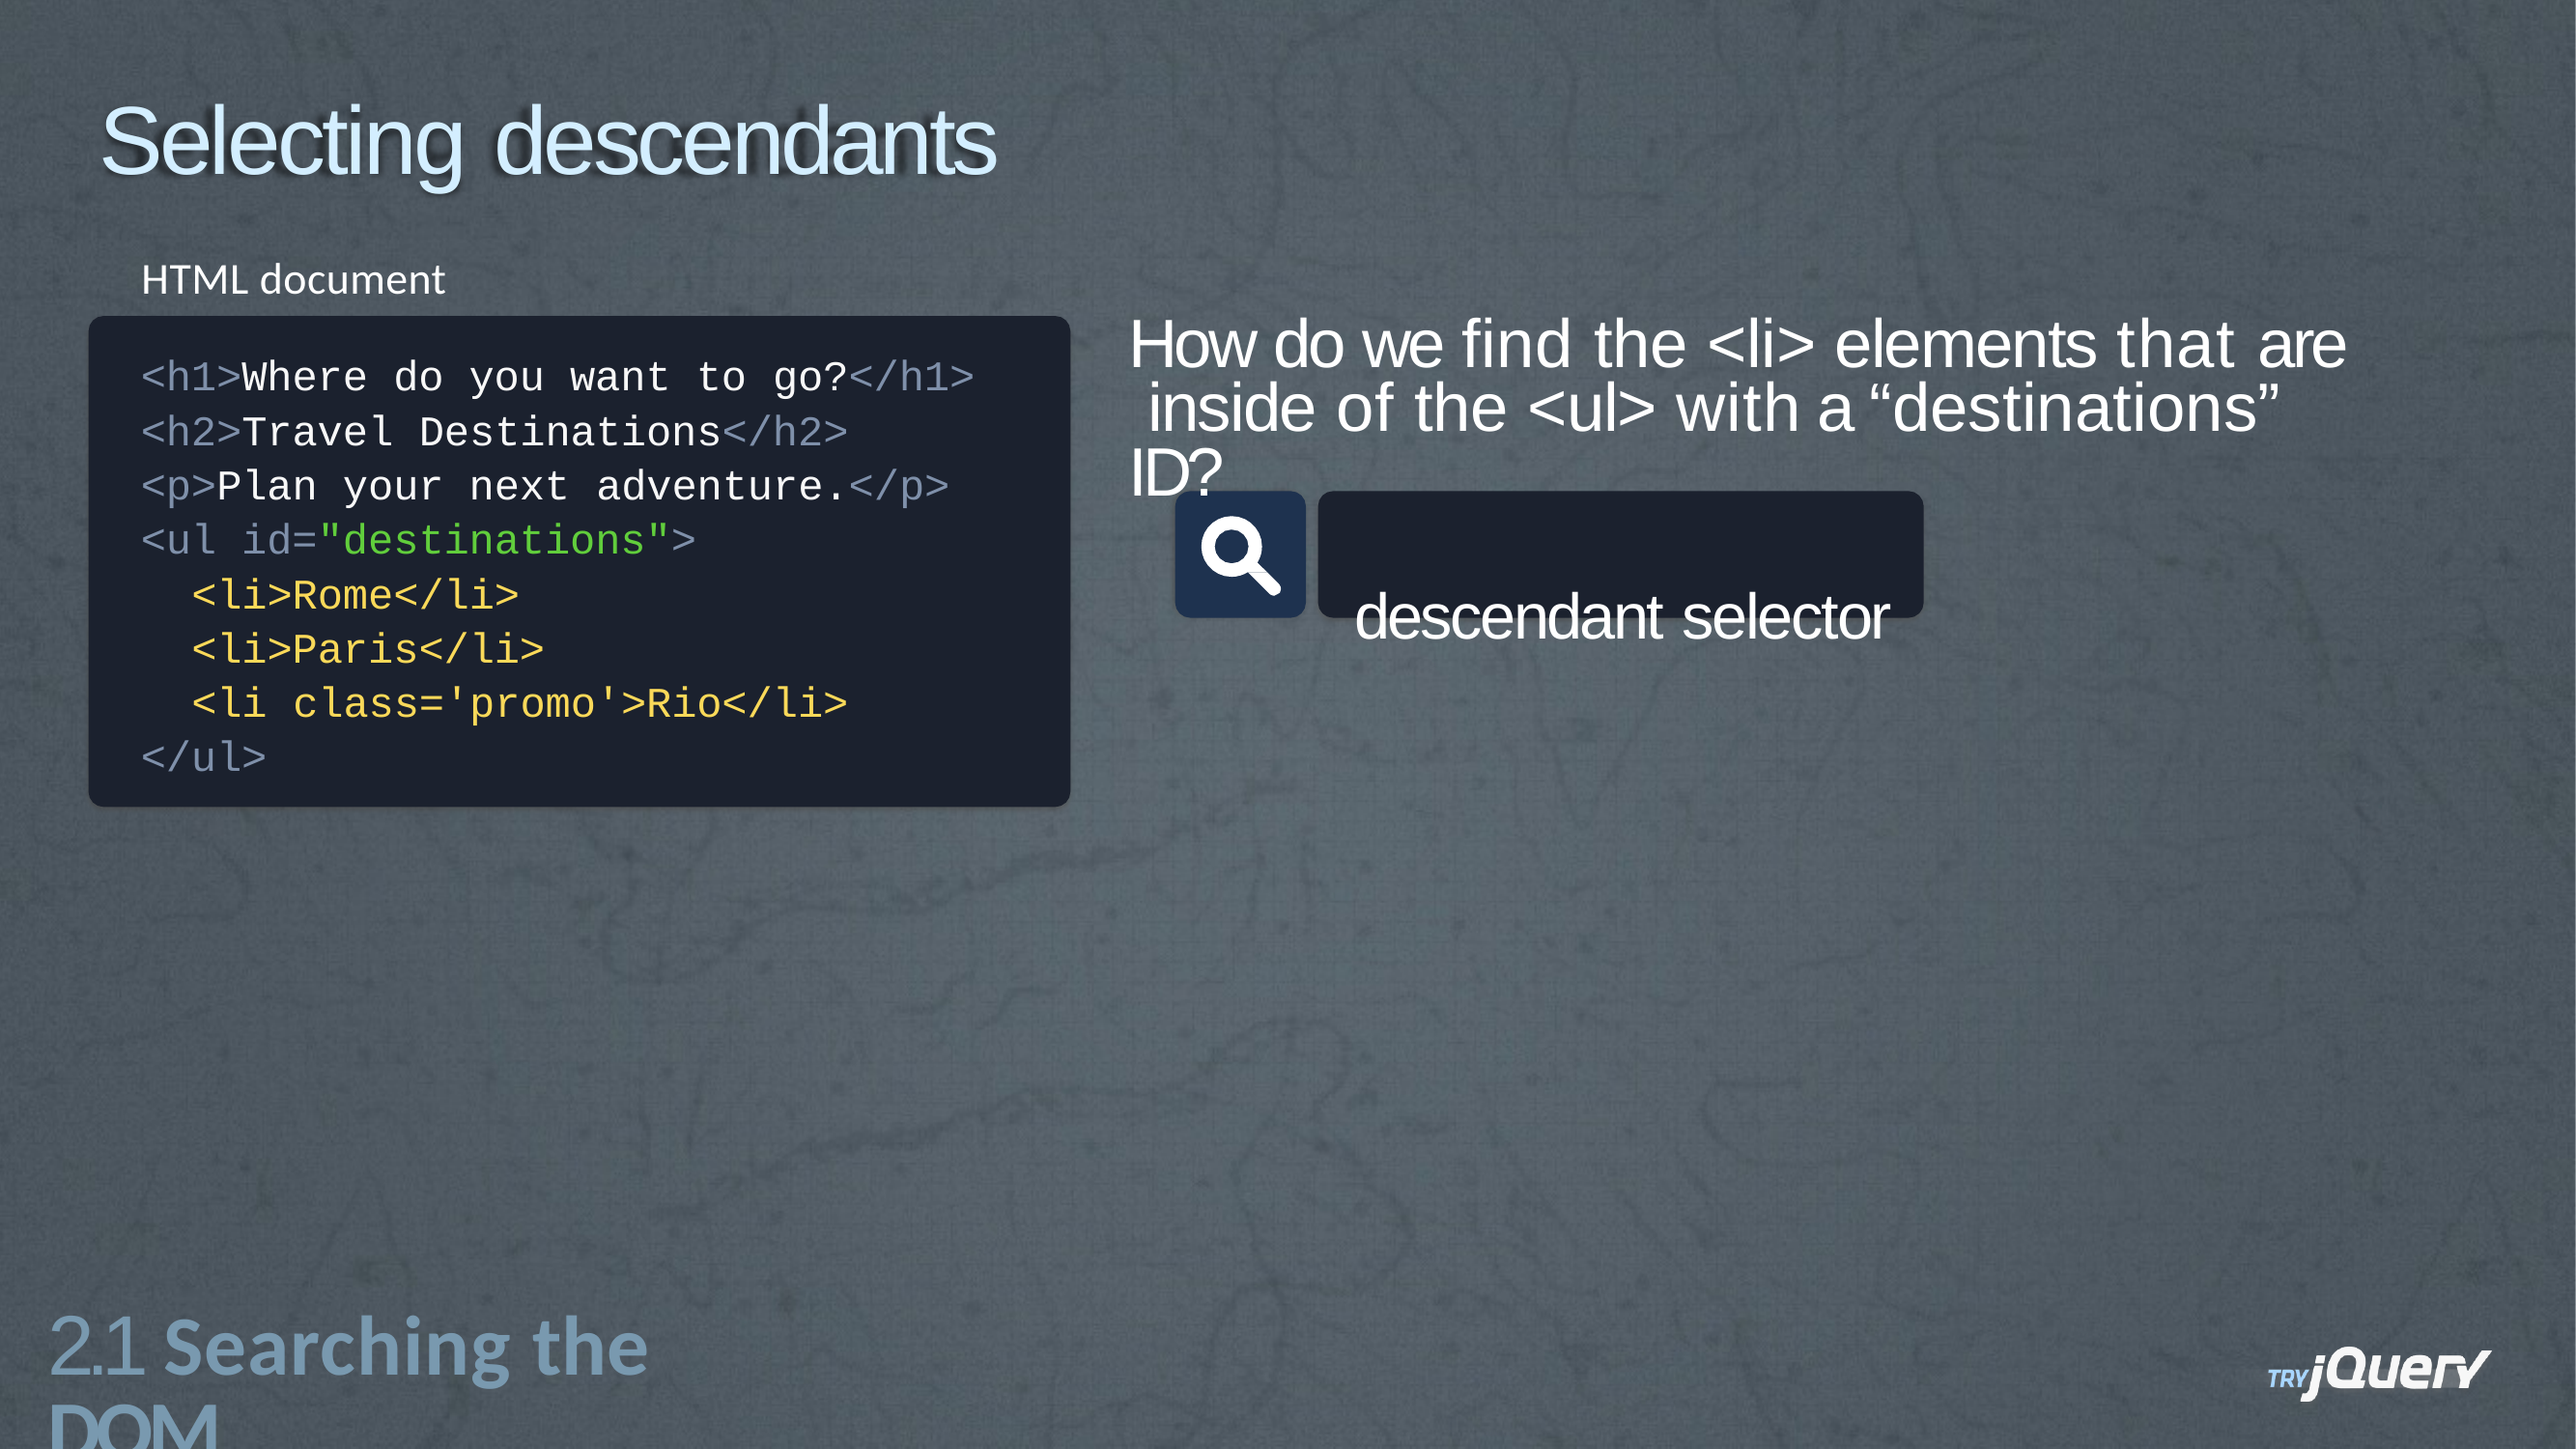

# Selecting descendants

HTML document

<h1>Where do you want to go?</h1>
<h2>Travel Destinations</h2>
<p>Plan your next adventure.</p>
<ul id="destinations">
<li>Rome</li>
<li>Paris</li>
<li class='promo'>Rio</li>
</ul>

How do we find the <li> elements that are  inside of the <ul> with a “destinations” ID?

descendant selector

2.1 Searching the DOM